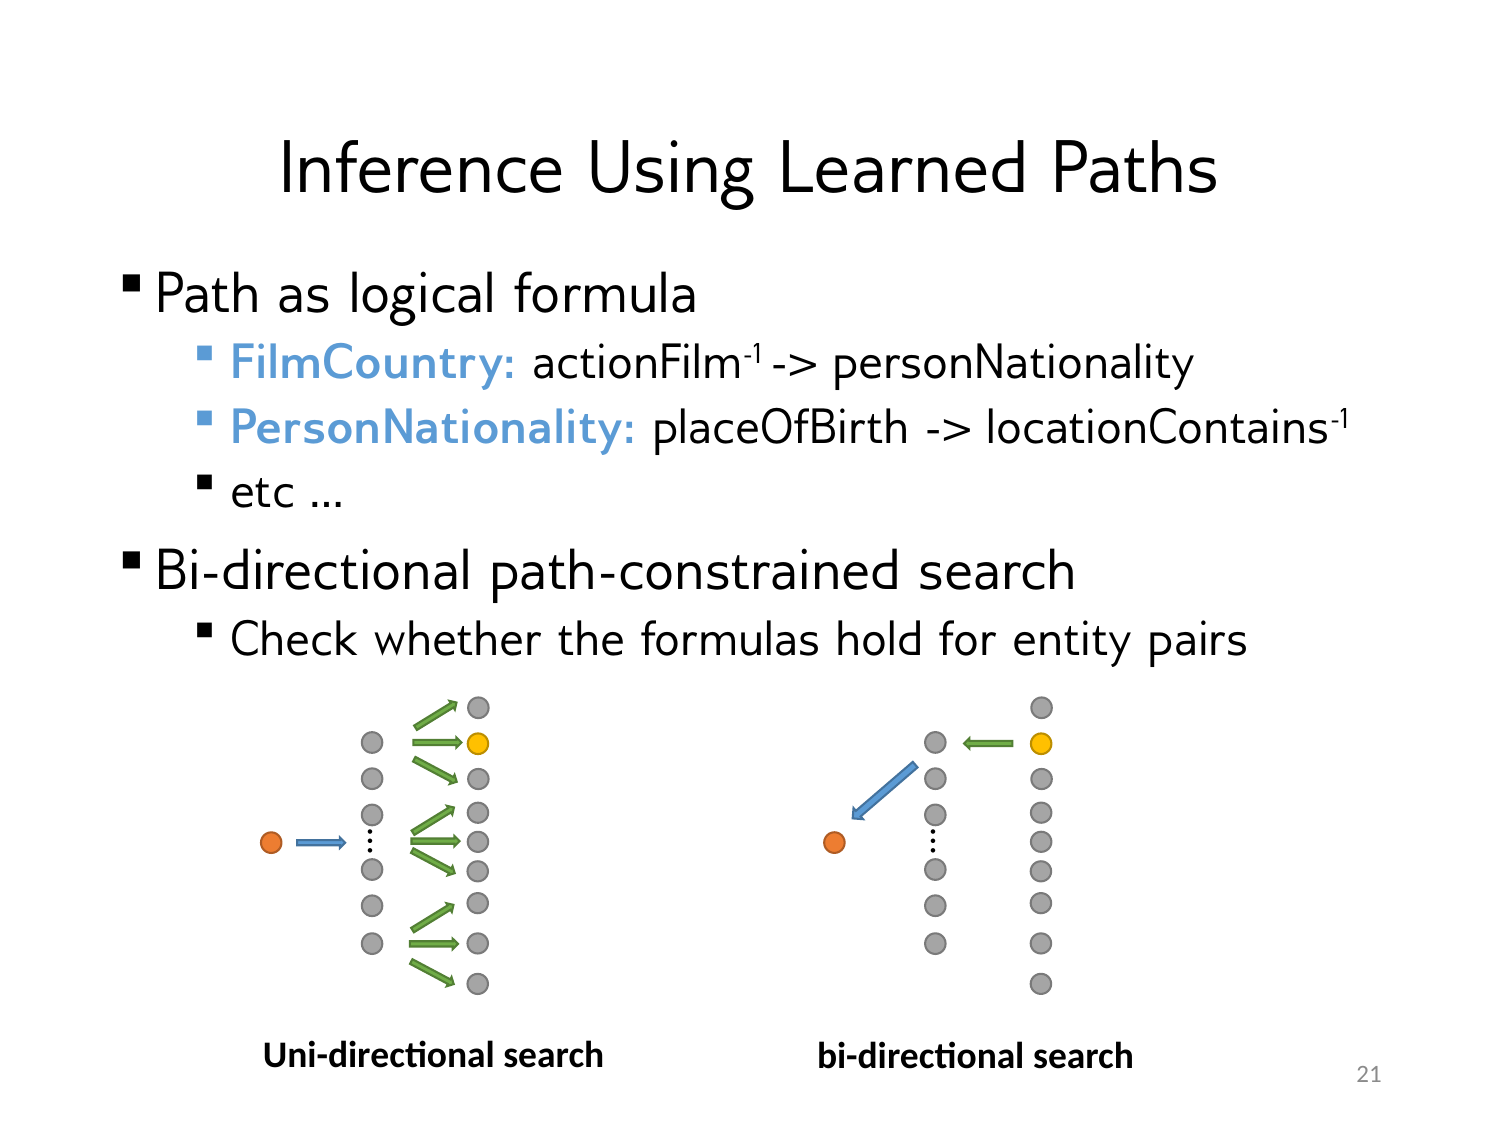

# Inference Using Learned Paths
Path as logical formula
FilmCountry: actionFilm-1 -> personNationality
PersonNationality: placeOfBirth -> locationContains-1
etc …
Bi-directional path-constrained search
Check whether the formulas hold for entity pairs

…
…

Uni-directional search
bi-directional search
21